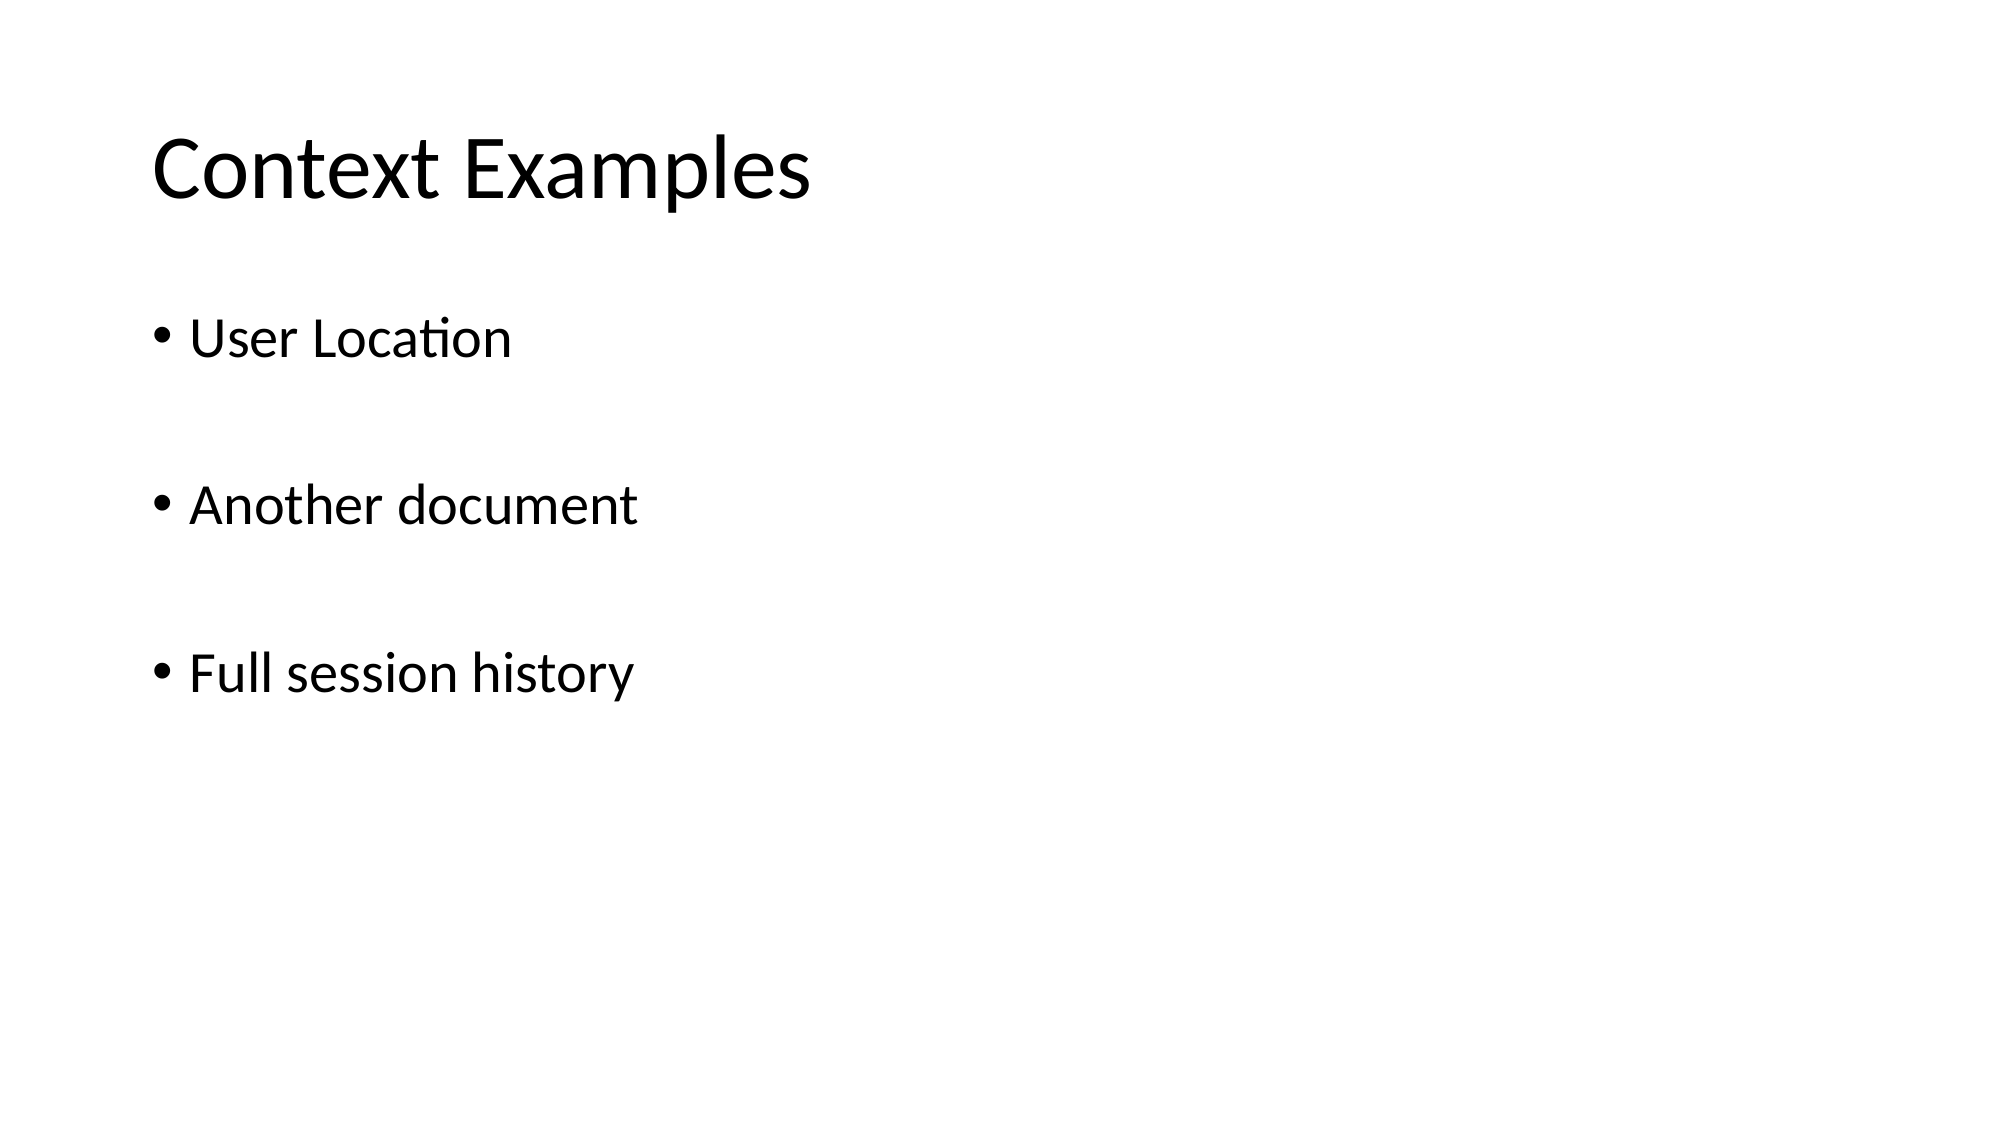

# Context Examples
User Location

Another document

Full session history